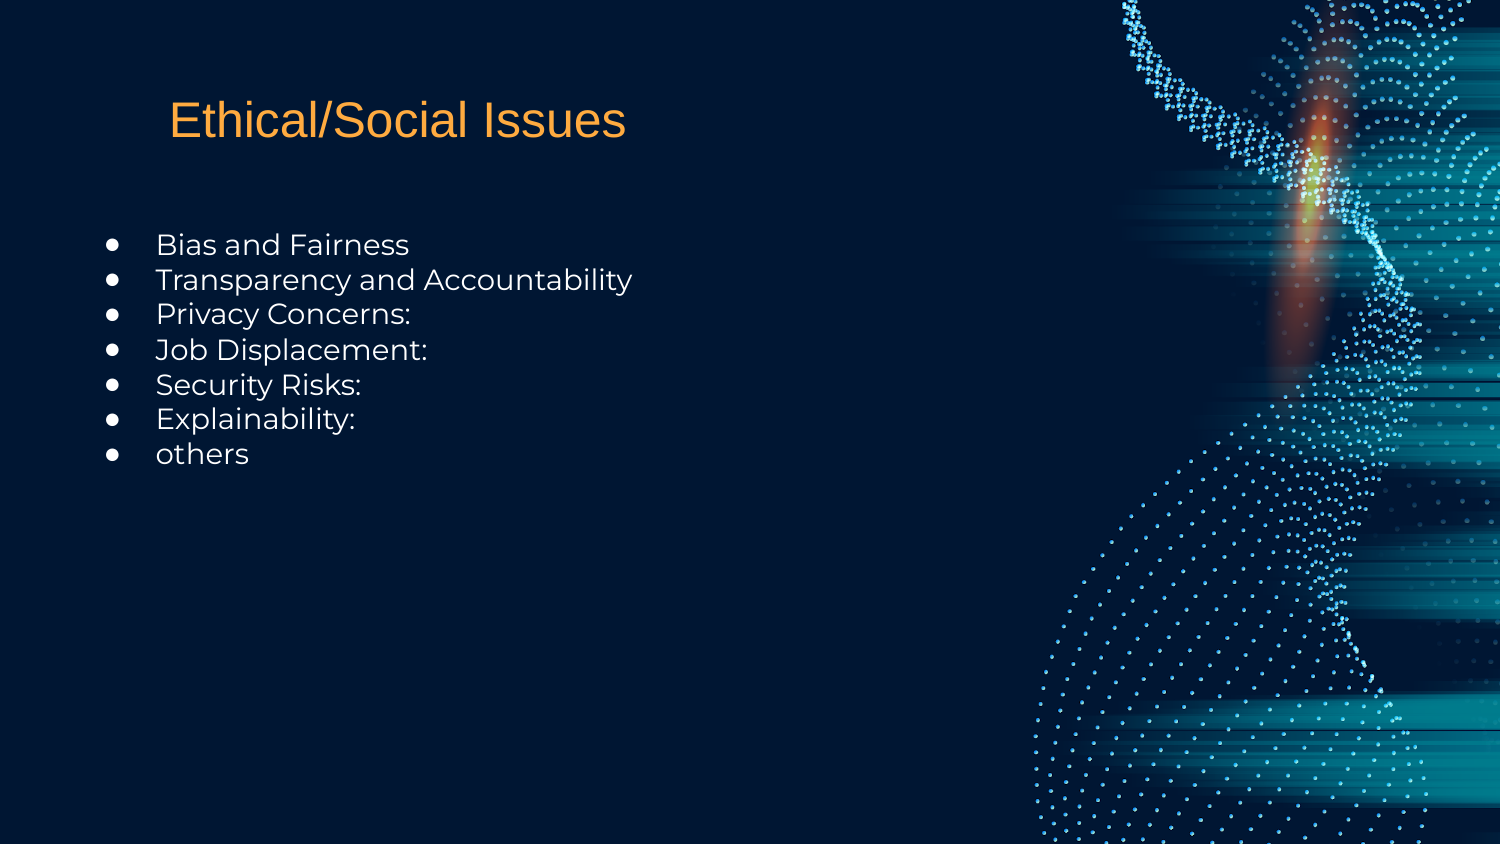

# Ethical/Social Issues

Bias and Fairness
Transparency and Accountability
Privacy Concerns:
Job Displacement:
Security Risks:
Explainability:
others